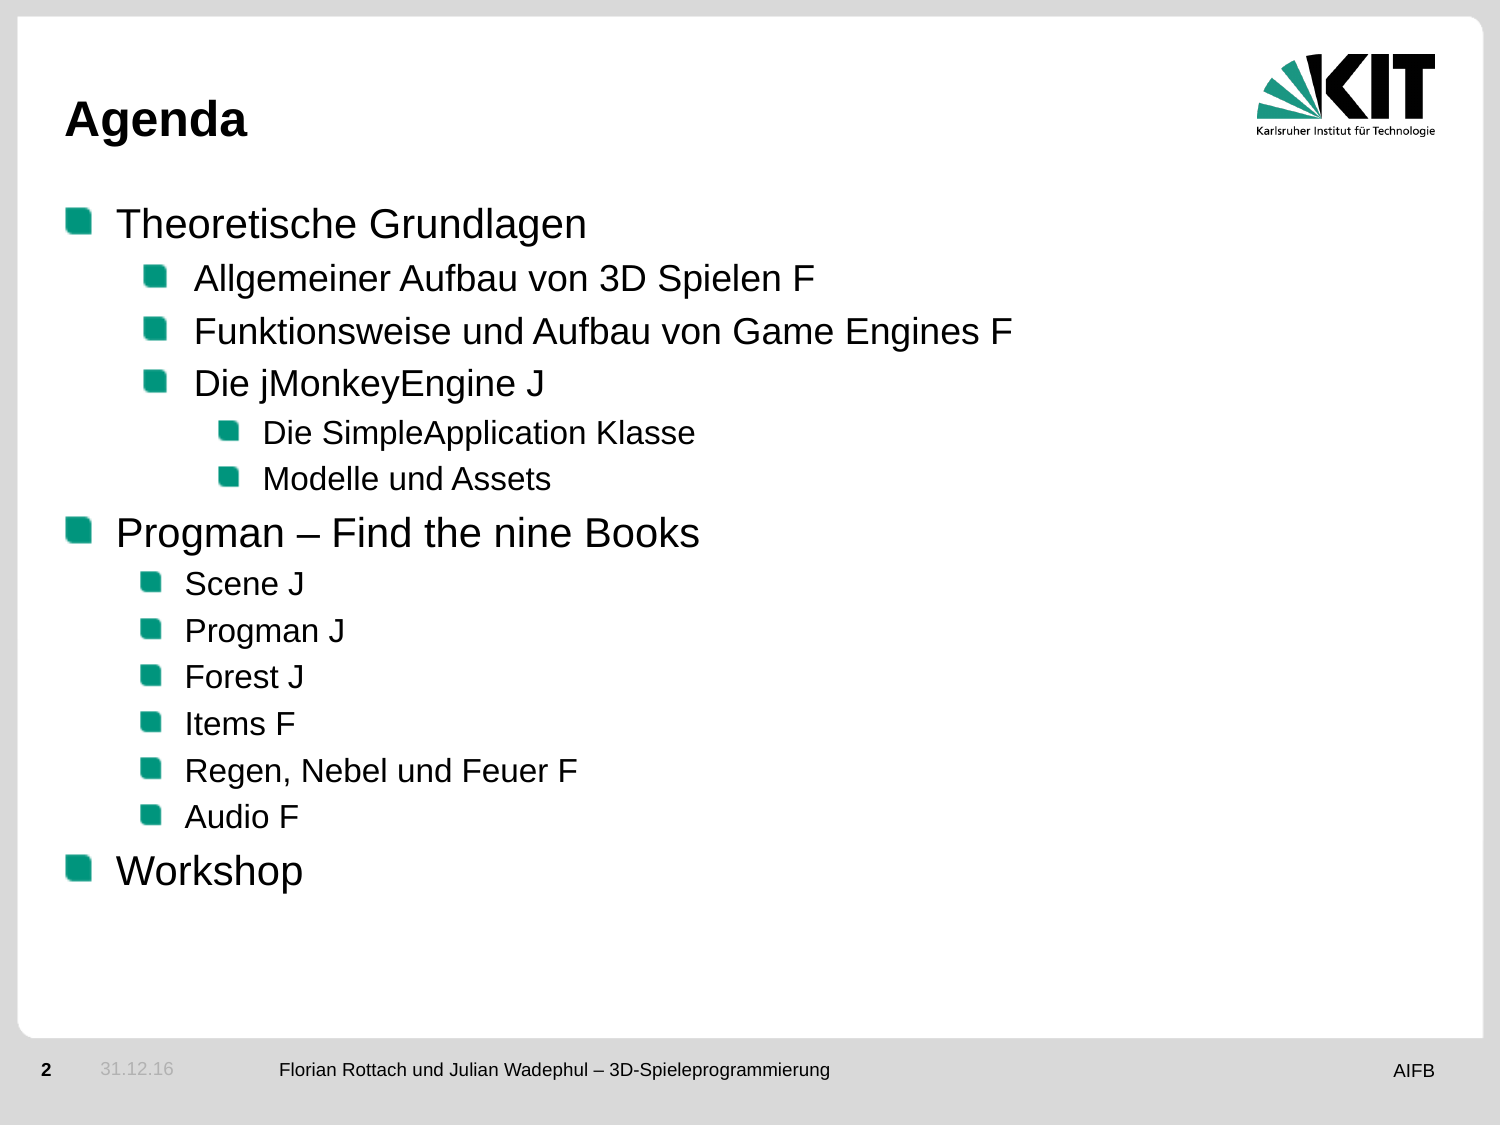

# Agenda
Theoretische Grundlagen
Allgemeiner Aufbau von 3D Spielen F
Funktionsweise und Aufbau von Game Engines F
Die jMonkeyEngine J
Die SimpleApplication Klasse
Modelle und Assets
Progman – Find the nine Books
Scene J
Progman J
Forest J
Items F
Regen, Nebel und Feuer F
Audio F
Workshop

31.12.16
Florian Rottach und Julian Wadephul – 3D-Spieleprogrammierung